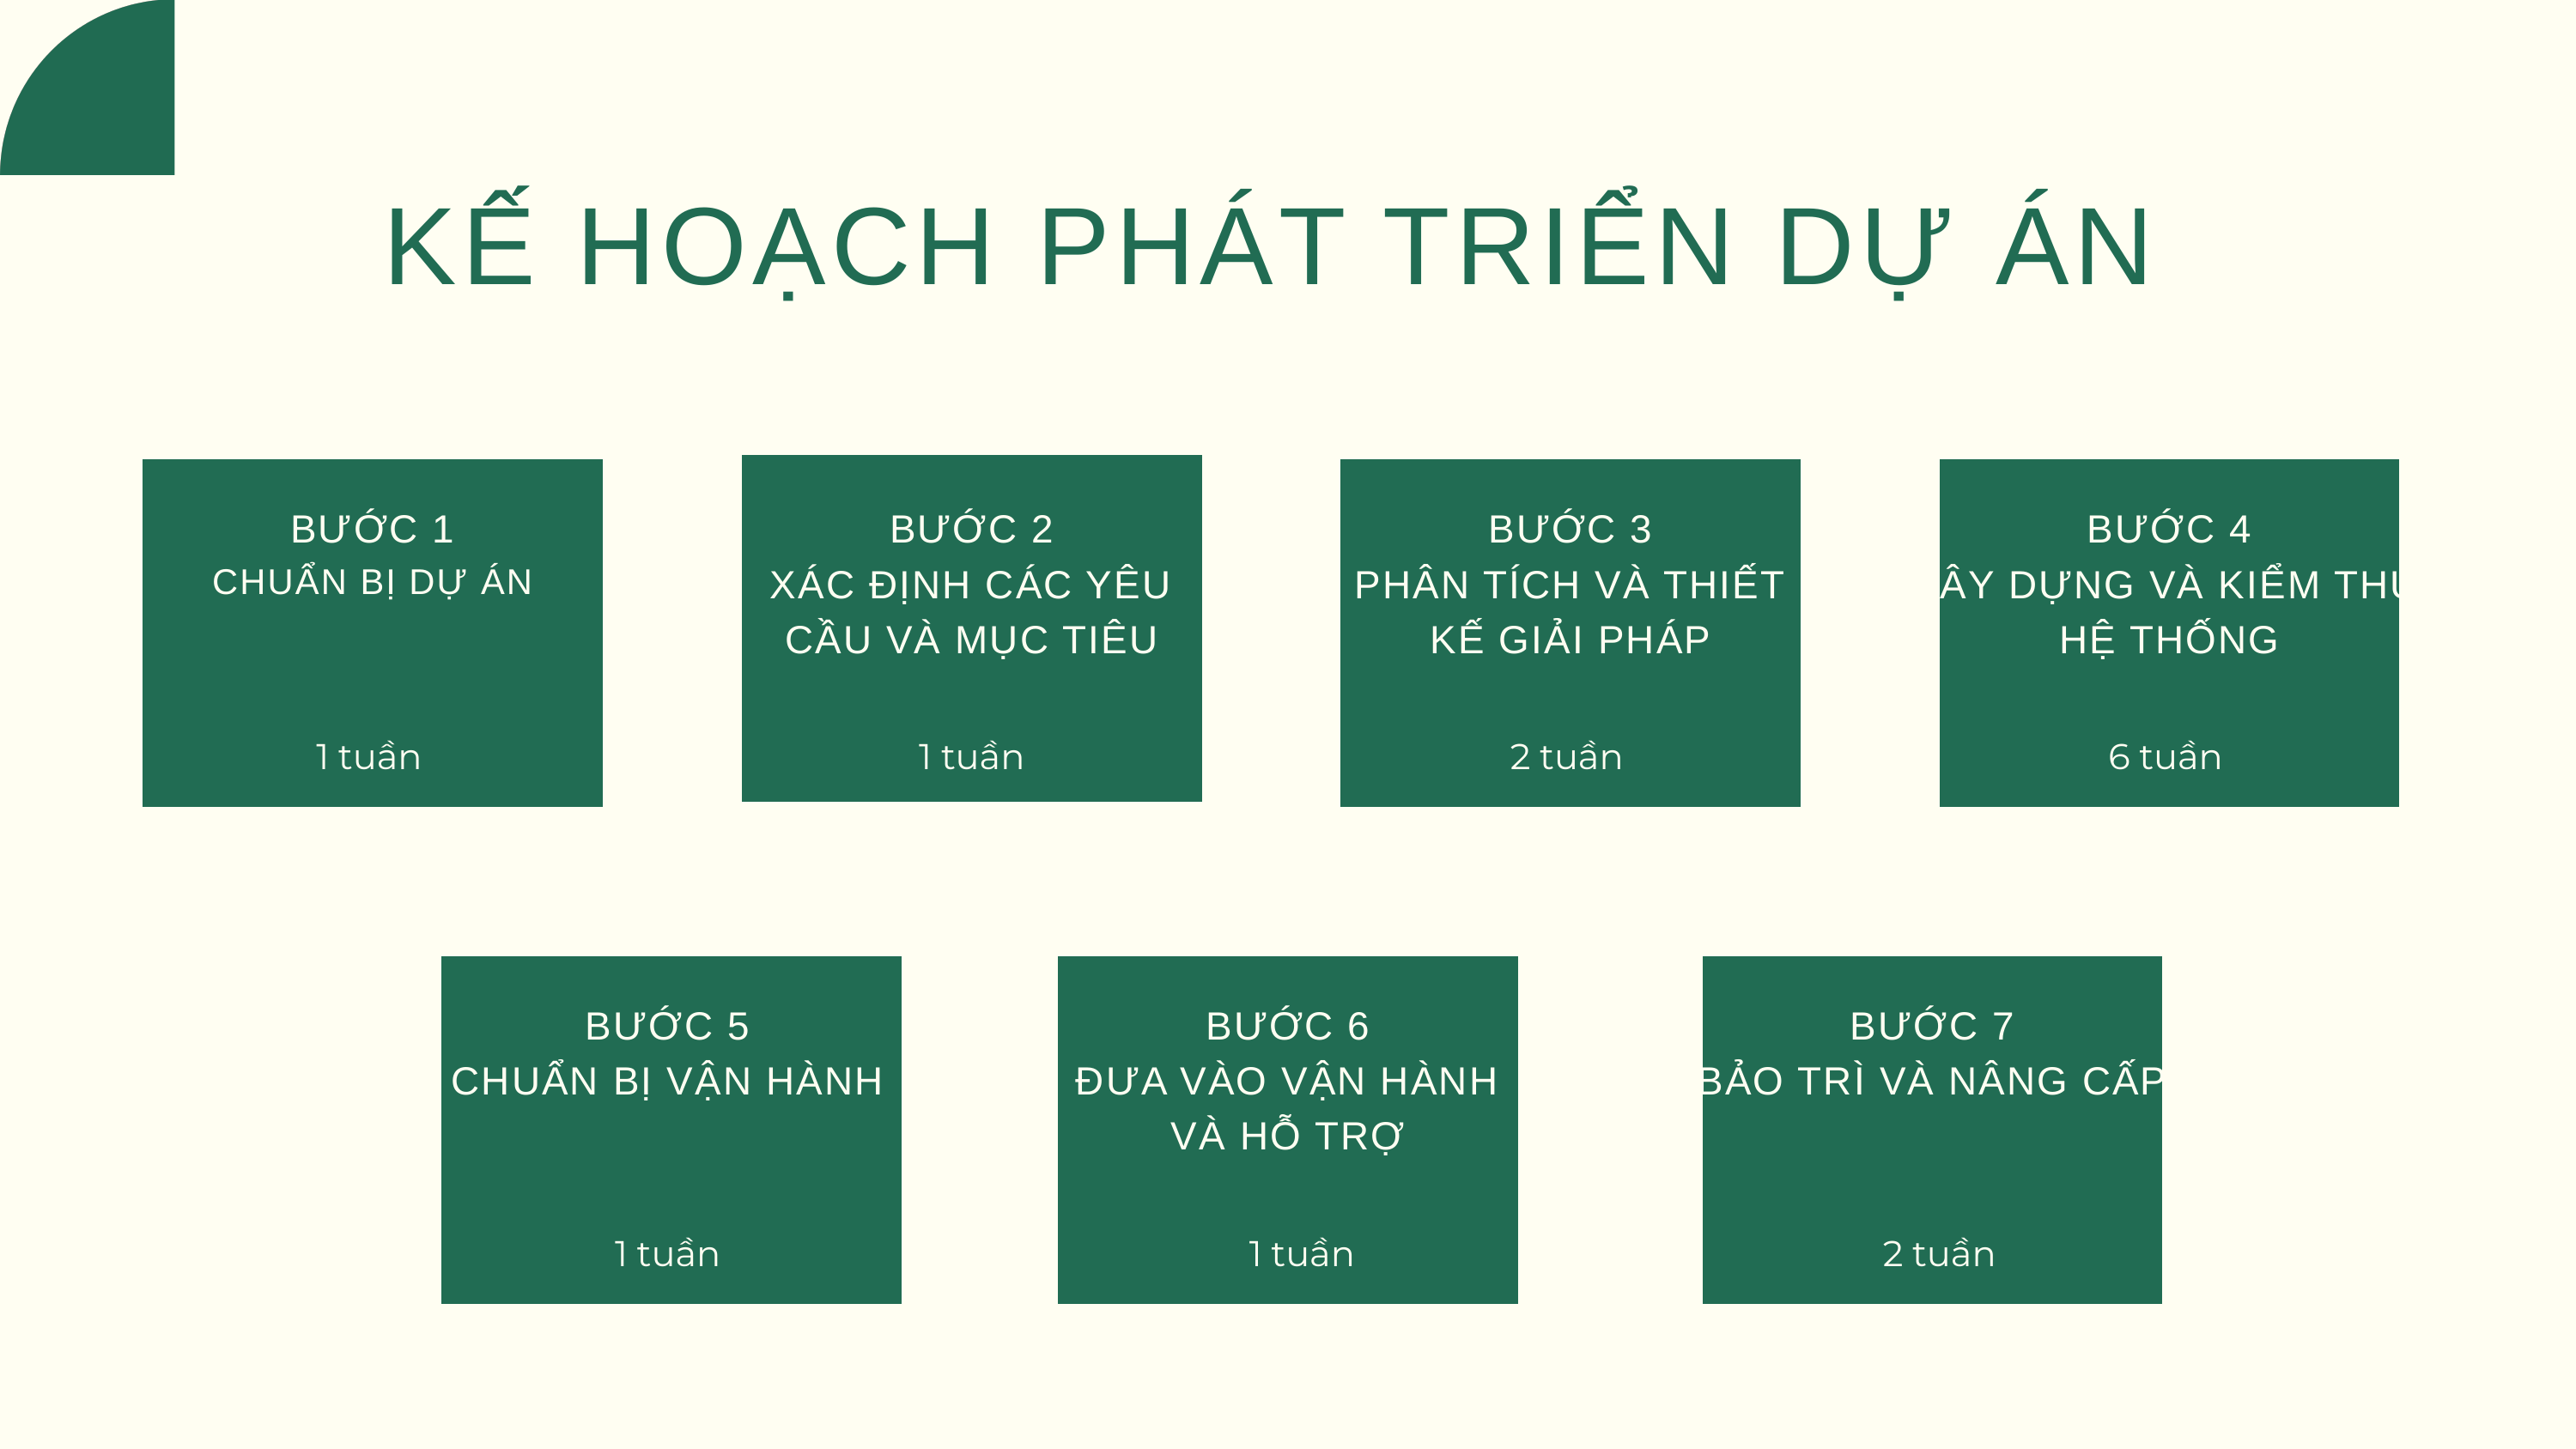

KẾ HOẠCH PHÁT TRIỂN DỰ ÁN

BƯỚC 1
CHUẨN BỊ DỰ ÁN
BƯỚC 2
XÁC ĐỊNH CÁC YÊU CẦU VÀ MỤC TIÊU
BƯỚC 3
PHÂN TÍCH VÀ THIẾT KẾ GIẢI PHÁP
BƯỚC 4
XÂY DỰNG VÀ KIỂM THỬ HỆ THỐNG
1 tuần
1 tuần
2 tuần
6 tuần

BƯỚC 5
CHUẨN BỊ VẬN HÀNH
BƯỚC 6
ĐƯA VÀO VẬN HÀNH VÀ HỖ TRỢ
BƯỚC 7
BẢO TRÌ VÀ NÂNG CẤP
1 tuần
1 tuần
2 tuần